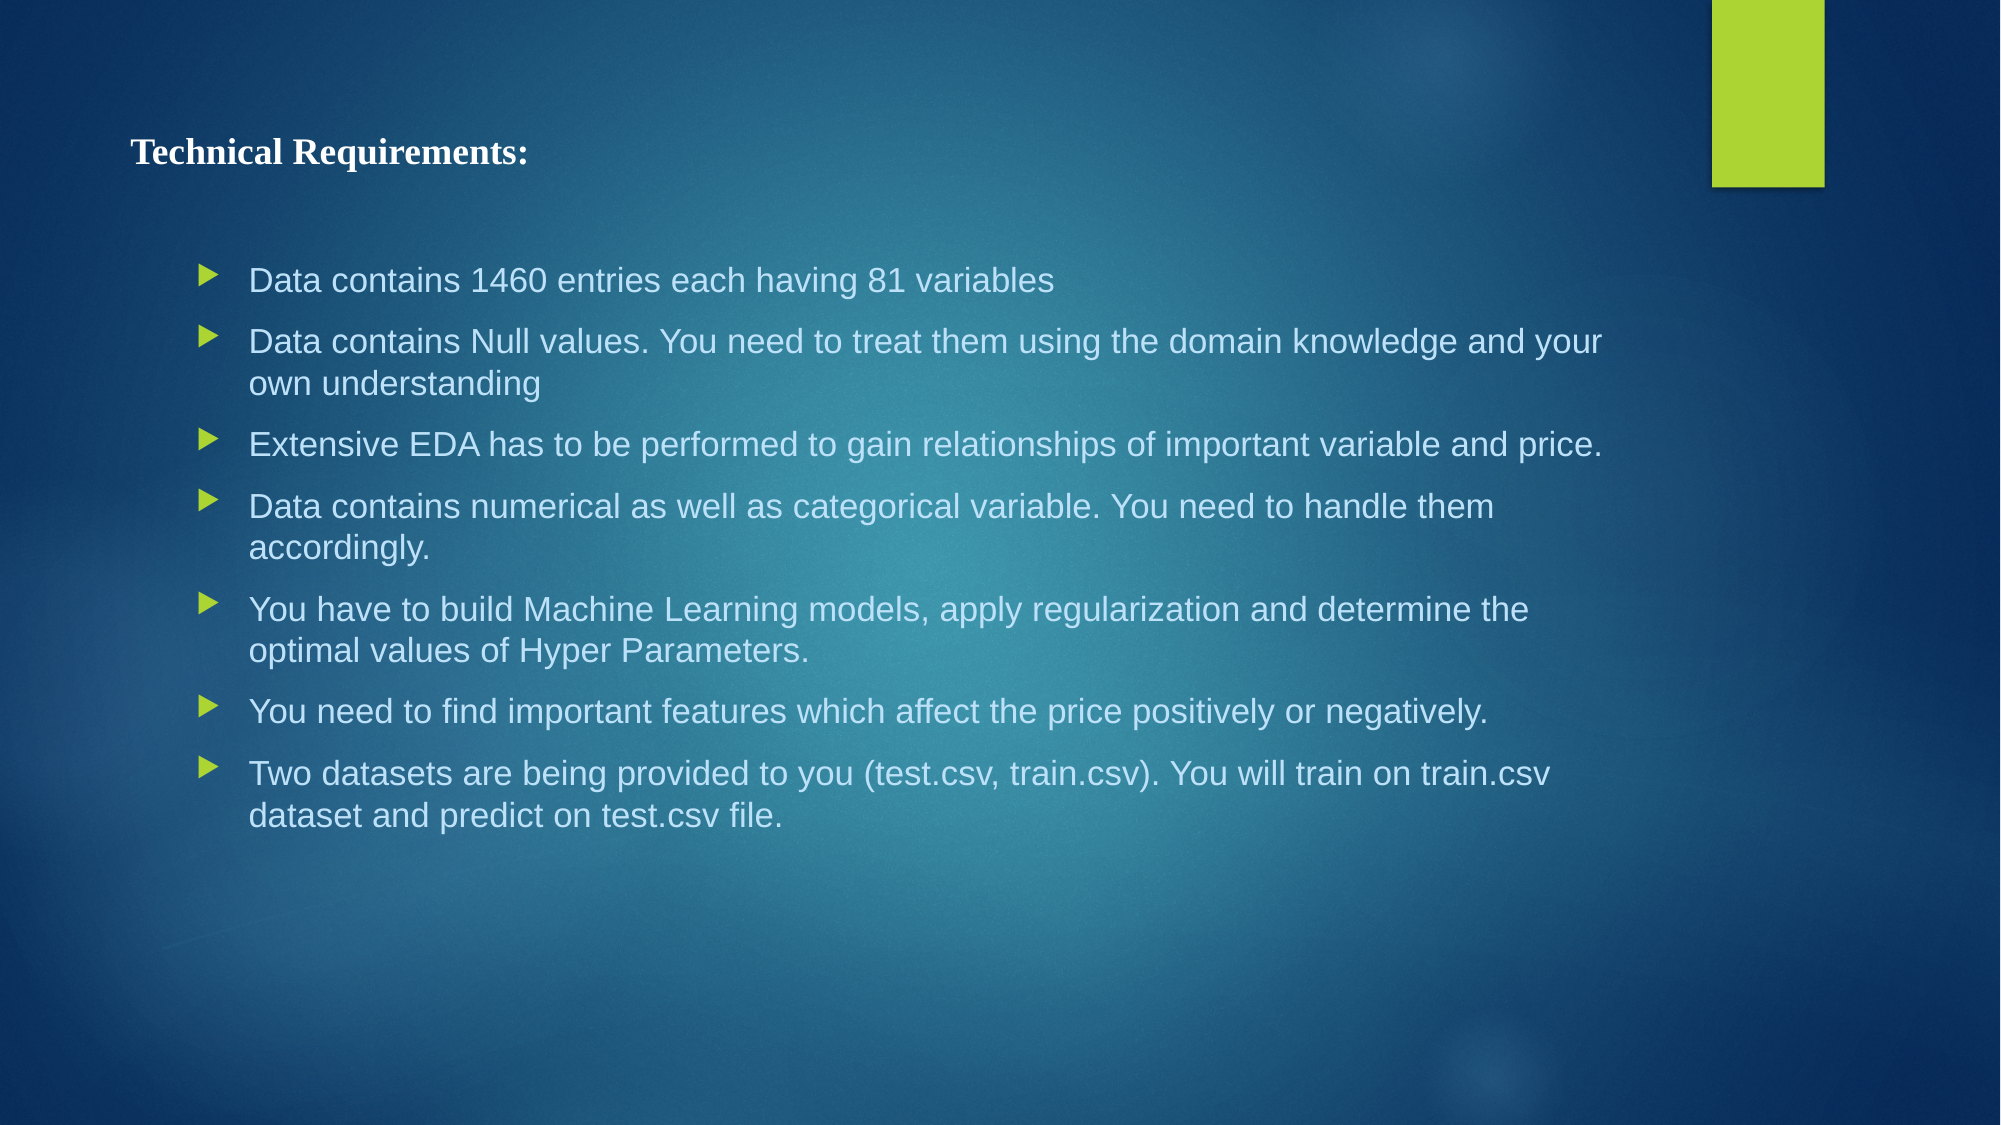

# Technical Requirements:

Data contains 1460 entries each having 81 variables
Data contains Null values. You need to treat them using the domain knowledge and your own understanding
Extensive EDA has to be performed to gain relationships of important variable and price.
Data contains numerical as well as categorical variable. You need to handle them accordingly.
You have to build Machine Learning models, apply regularization and determine the optimal values of Hyper Parameters.
You need to find important features which affect the price positively or negatively.
Two datasets are being provided to you (test.csv, train.csv). You will train on train.csv dataset and predict on test.csv file.